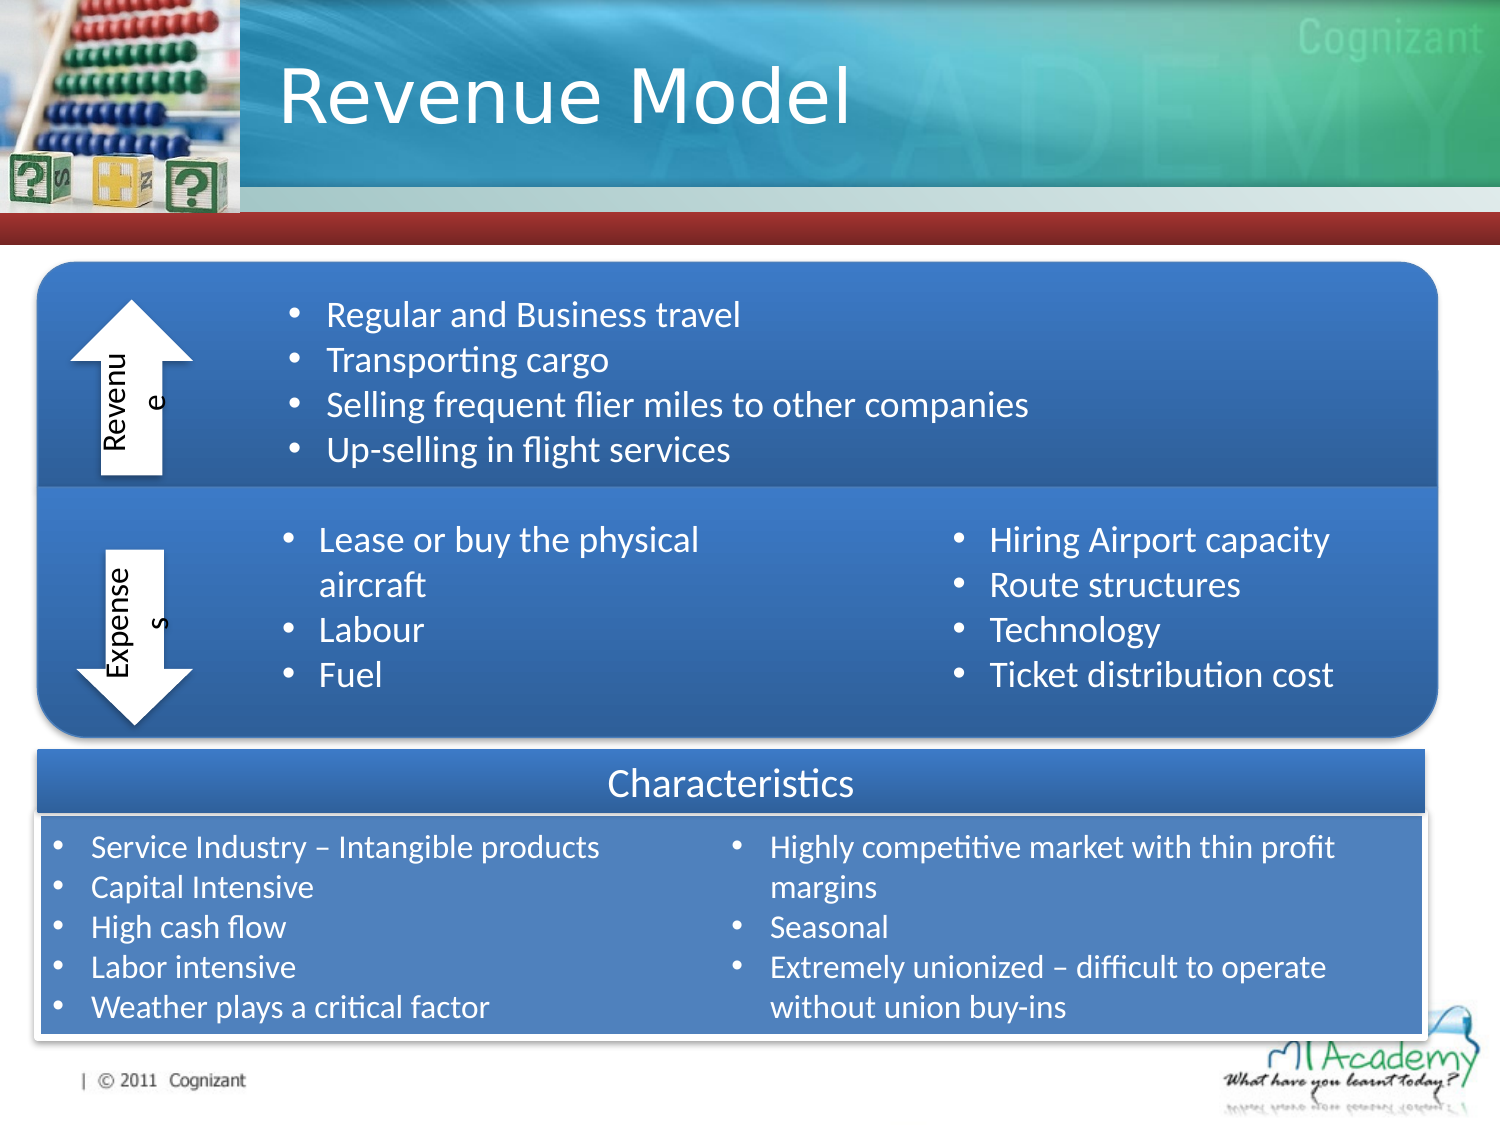

# Revenue Model
Regular and Business travel
Transporting cargo
Selling frequent flier miles to other companies
Up-selling in flight services
Revenue
Lease or buy the physical aircraft
Labour
Fuel
Hiring Airport capacity
Route structures
Technology
Ticket distribution cost
Expenses
Characteristics

Service Industry – Intangible products
Capital Intensive
High cash flow
Labor intensive
Weather plays a critical factor

Highly competitive market with thin profit margins
Seasonal
Extremely unionized – difficult to operate without union buy-ins